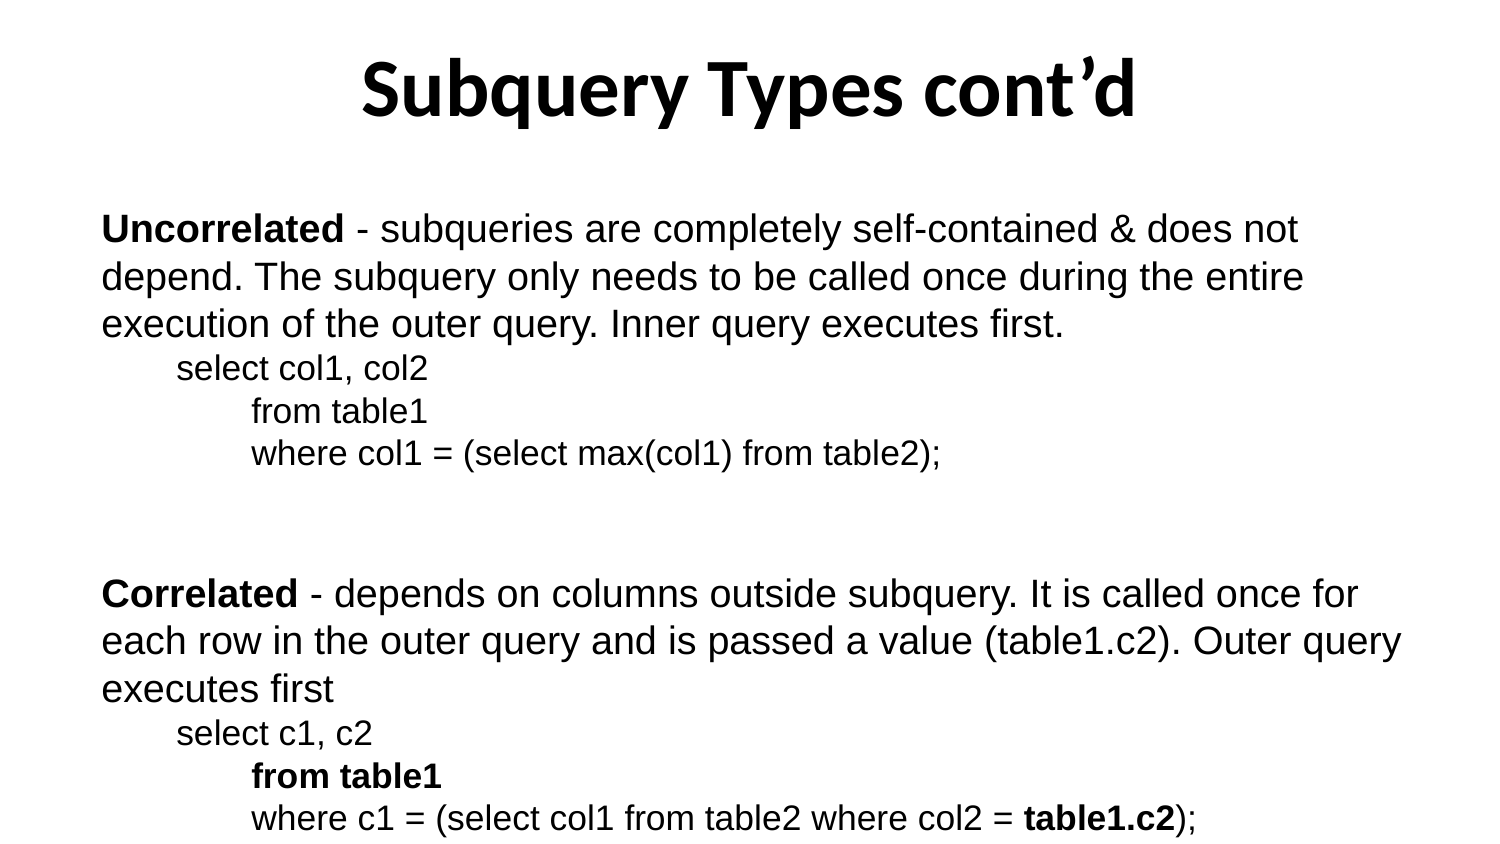

# Subquery Types cont’d
Uncorrelated - subqueries are completely self-contained & does not depend. The subquery only needs to be called once during the entire execution of the outer query. Inner query executes first.
select col1, col2
  	from table1
	where col1 = (select max(col1) from table2);

Correlated - depends on columns outside subquery. It is called once for each row in the outer query and is passed a value (table1.c2). Outer query executes first
select c1, c2
  	from table1
	where c1 = (select col1 from table2 where col2 = table1.c2);